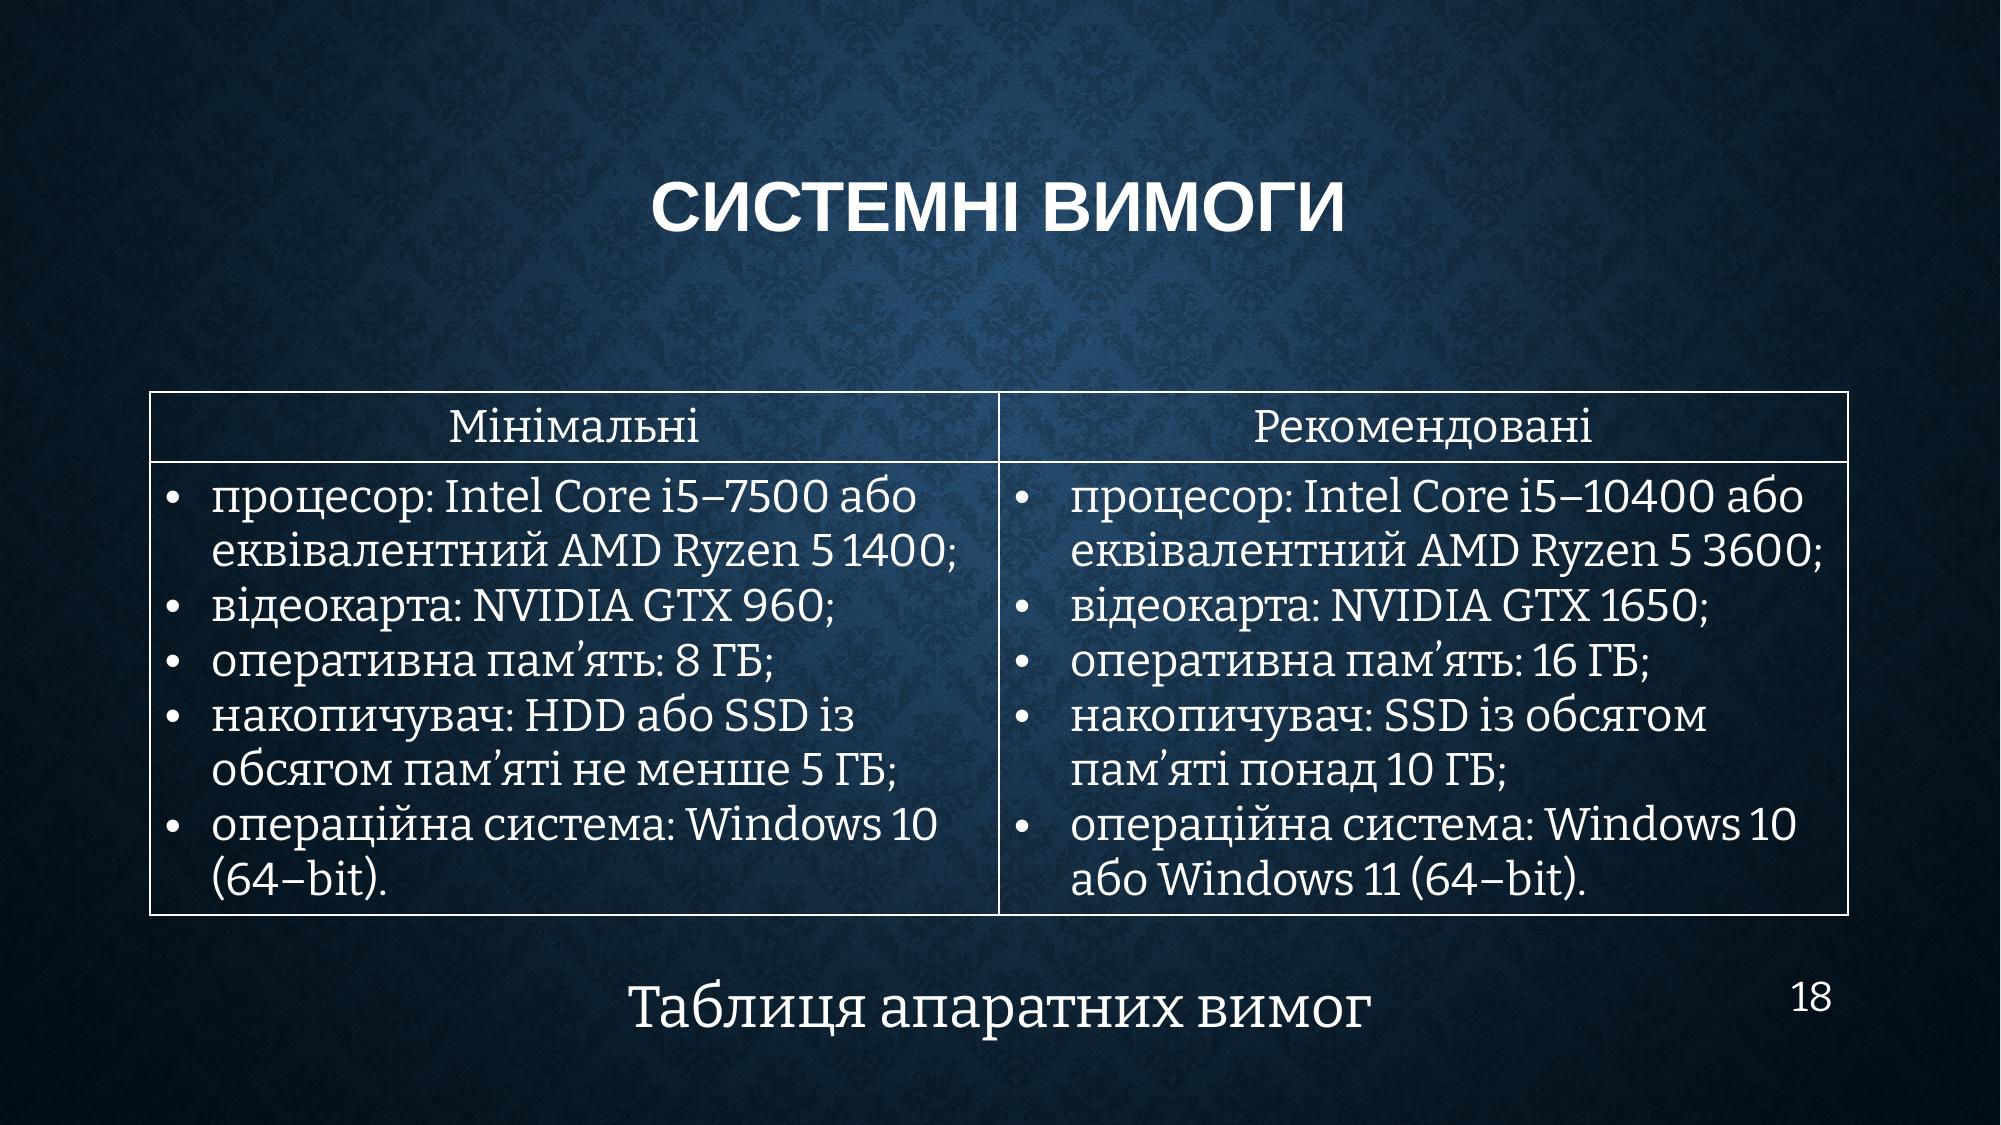

# Системні вимоги
| Мінімальні | Рекомендовані |
| --- | --- |
| процесор: Intel Core i5–7500 або еквівалентний AMD Ryzen 5 1400; відеокарта: NVIDIA GTX 960; оперативна пам’ять: 8 ГБ; накопичувач: HDD або SSD із обсягом пам’яті не менше 5 ГБ; операційна система: Windows 10 (64–bit). | процесор: Intel Core i5–10400 або еквівалентний AMD Ryzen 5 3600; відеокарта: NVIDIA GTX 1650; оперативна пам’ять: 16 ГБ; накопичувач: SSD із обсягом пам’яті понад 10 ГБ; операційна система: Windows 10 або Windows 11 (64–bit). |
Таблиця апаратних вимог
18